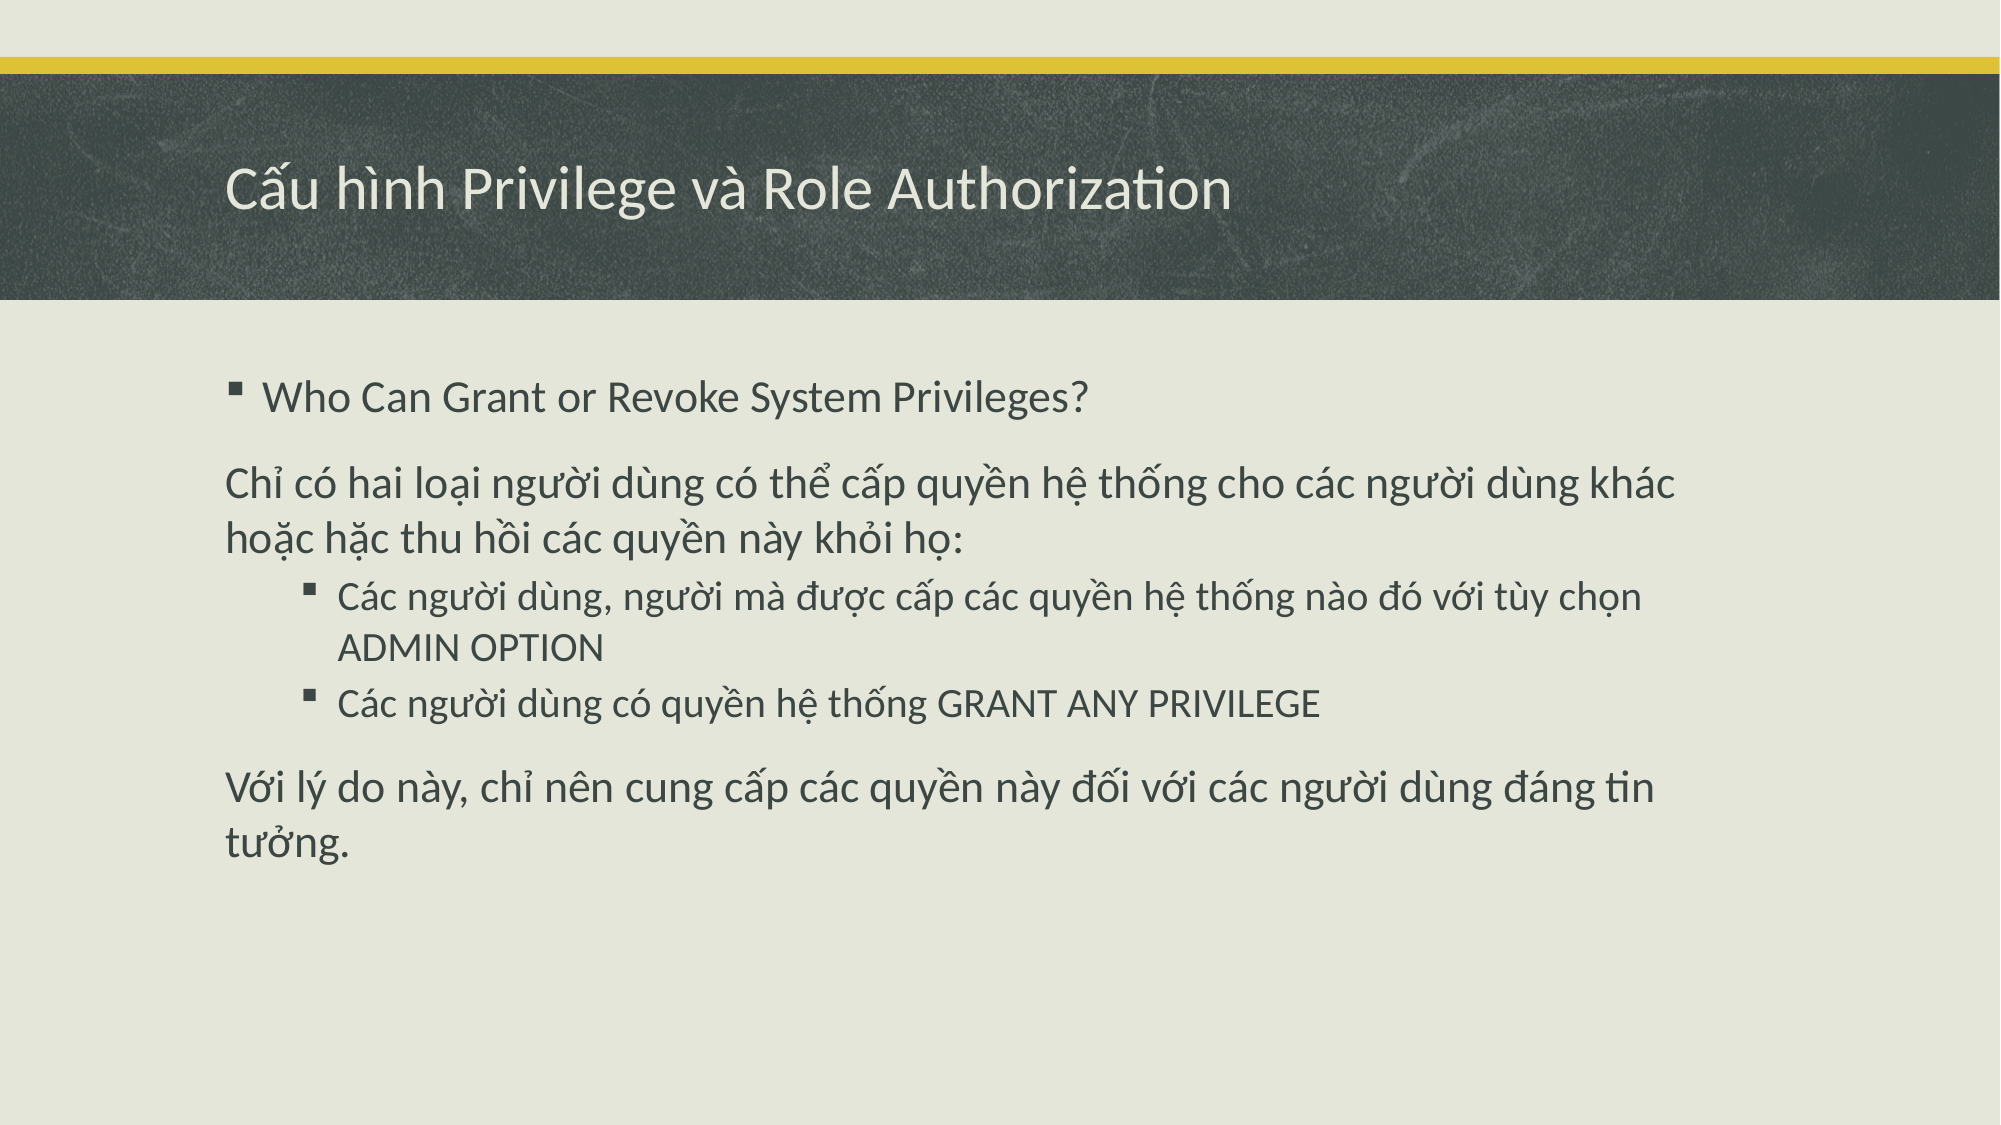

# Cấu hình Privilege và Role Authorization
Who Can Grant or Revoke System Privileges?
Chỉ có hai loại người dùng có thể cấp quyền hệ thống cho các người dùng khác hoặc hặc thu hồi các quyền này khỏi họ:
Các người dùng, người mà được cấp các quyền hệ thống nào đó với tùy chọn ADMIN OPTION
Các người dùng có quyền hệ thống GRANT ANY PRIVILEGE
Với lý do này, chỉ nên cung cấp các quyền này đối với các người dùng đáng tin tưởng.